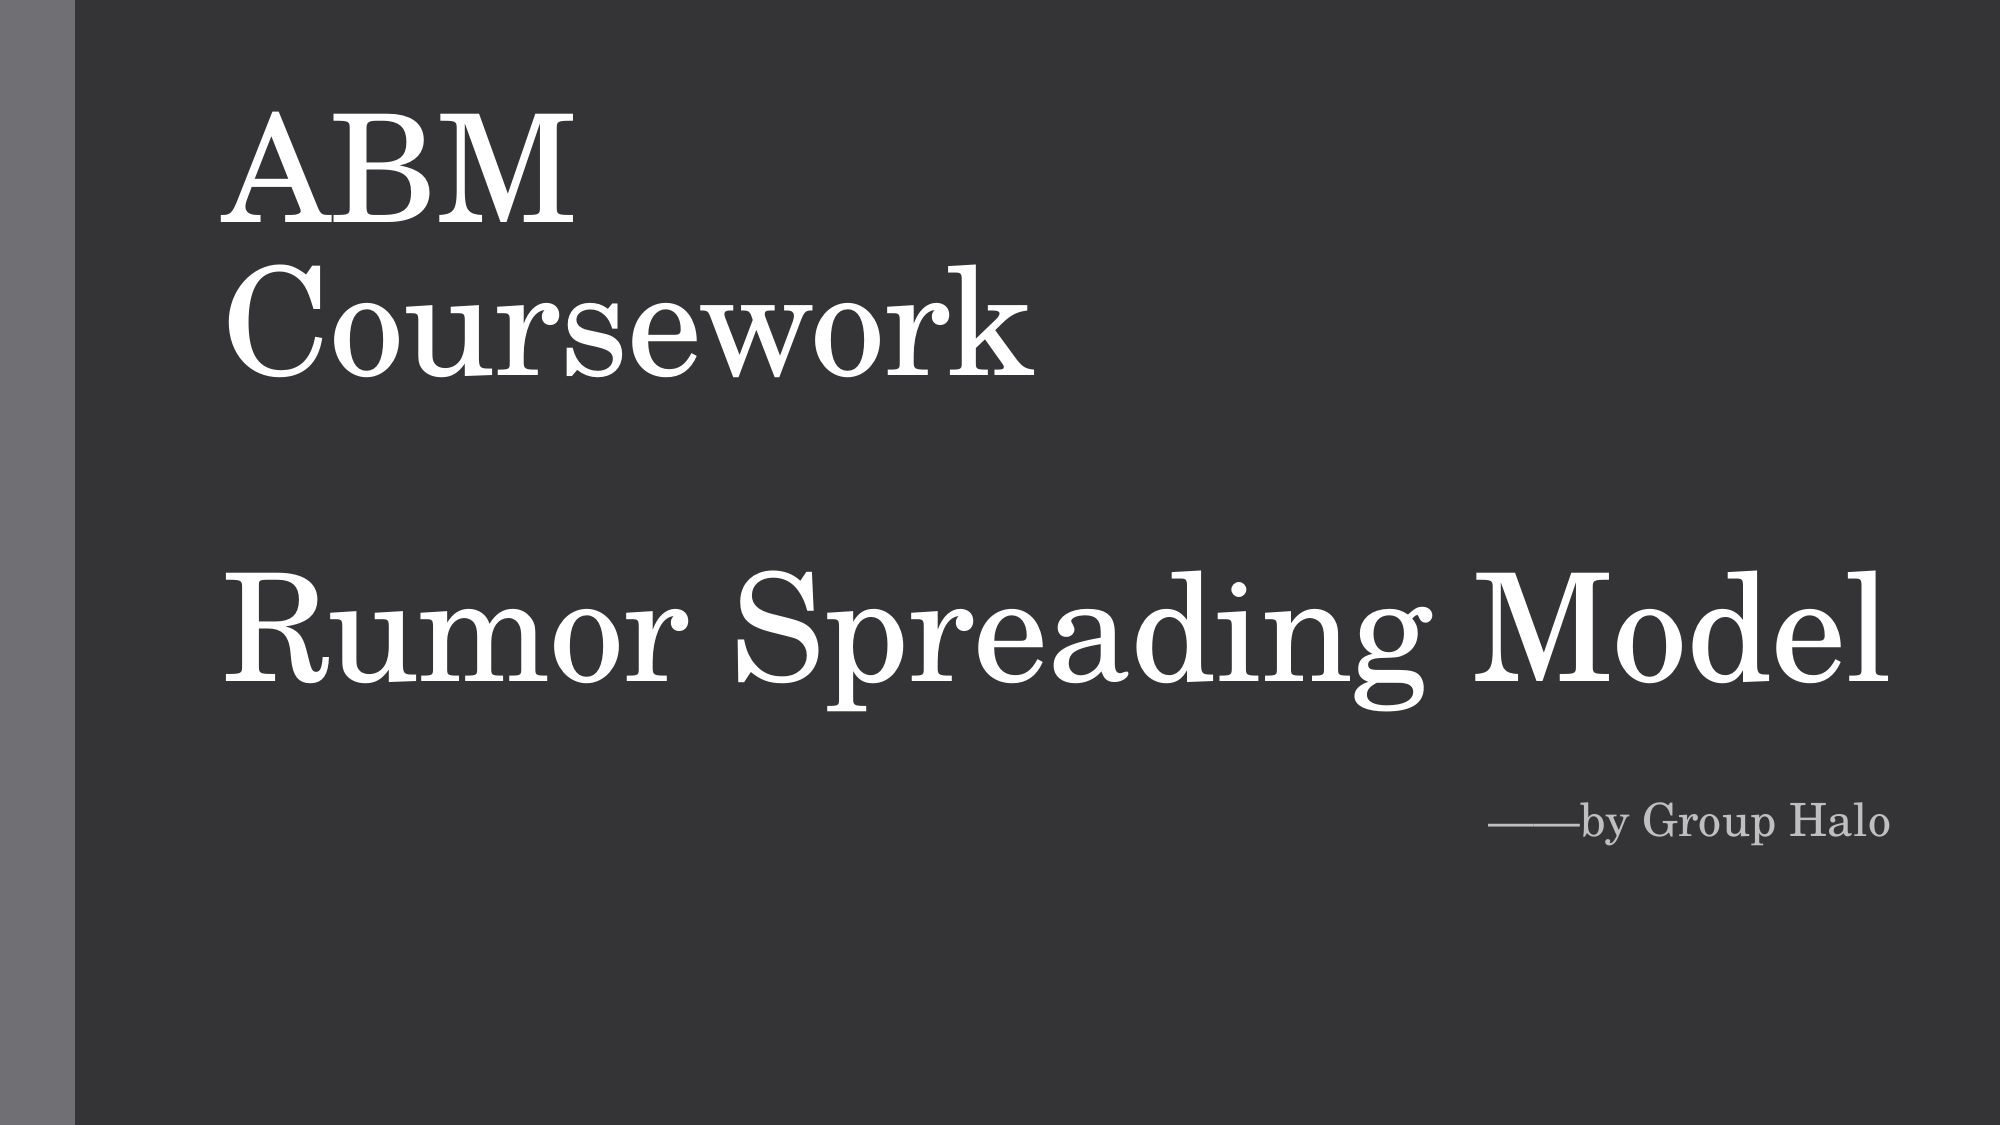

# ABM Coursework Rumor Spreading Model
——by Group Halo